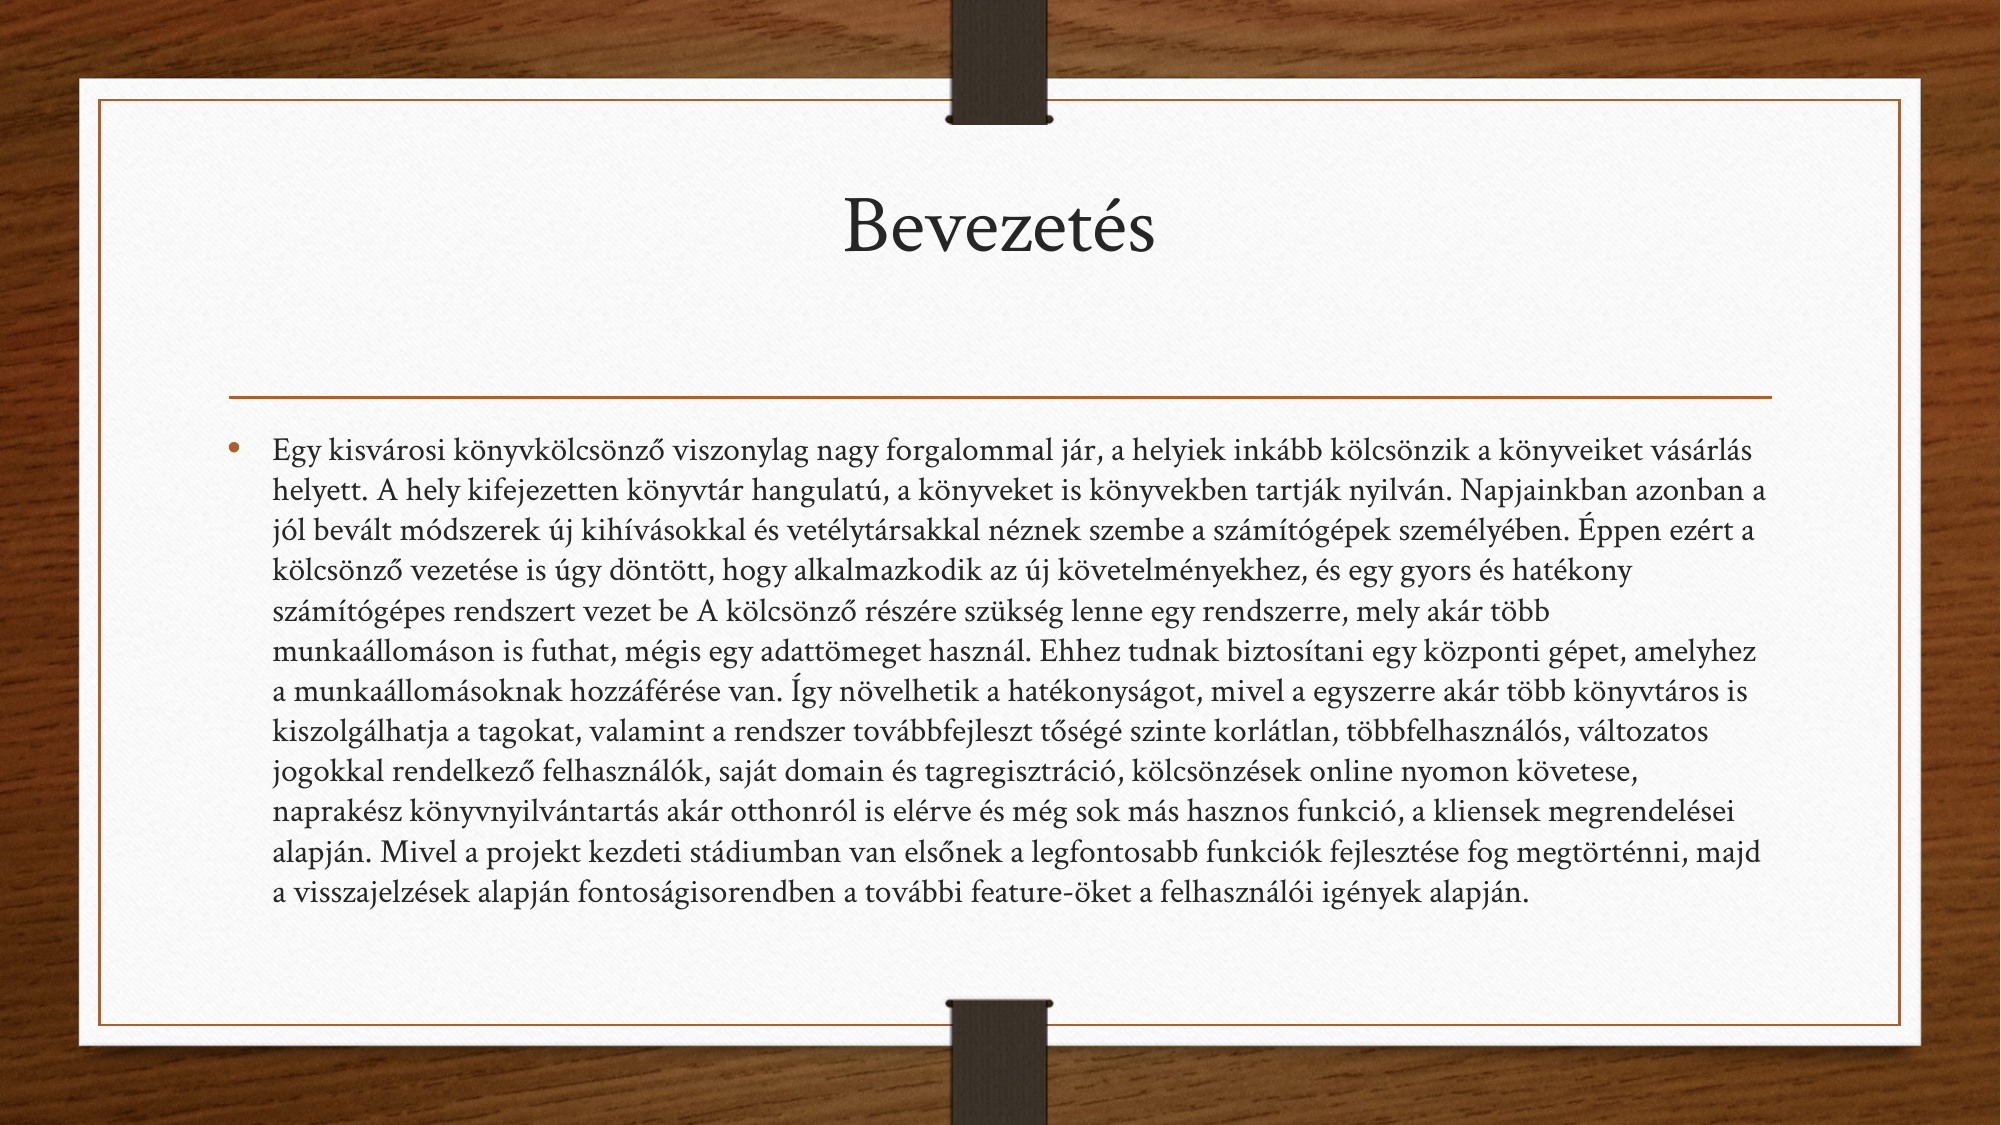

# Bevezetés
Egy kisvárosi könyvkölcsönző viszonylag nagy forgalommal jár, a helyiek inkább kölcsönzik a könyveiket vásárlás helyett. A hely kifejezetten könyvtár hangulatú, a könyveket is könyvekben tartják nyilván. Napjainkban azonban a jól bevált módszerek új kihívásokkal és vetélytársakkal néznek szembe a számítógépek személyében. Éppen ezért a kölcsönző vezetése is úgy döntött, hogy alkalmazkodik az új követelményekhez, és egy gyors és hatékony számítógépes rendszert vezet be A kölcsönző részére szükség lenne egy rendszerre, mely akár több munkaállomáson is futhat, mégis egy adattömeget használ. Ehhez tudnak biztosítani egy központi gépet, amelyhez a munkaállomásoknak hozzáférése van. Így növelhetik a hatékonyságot, mivel a egyszerre akár több könyvtáros is kiszolgálhatja a tagokat, valamint a rendszer továbbfejleszt tőségé szinte korlátlan, többfelhasználós, változatos jogokkal rendelkező felhasználók, saját domain és tagregisztráció, kölcsönzések online nyomon követese, naprakész könyvnyilvántartás akár otthonról is elérve és még sok más hasznos funkció, a kliensek megrendelései alapján. Mivel a projekt kezdeti stádiumban van elsőnek a legfontosabb funkciók fejlesztése fog megtörténni, majd a visszajelzések alapján fontoságisorendben a további feature-öket a felhasználói igények alapján.